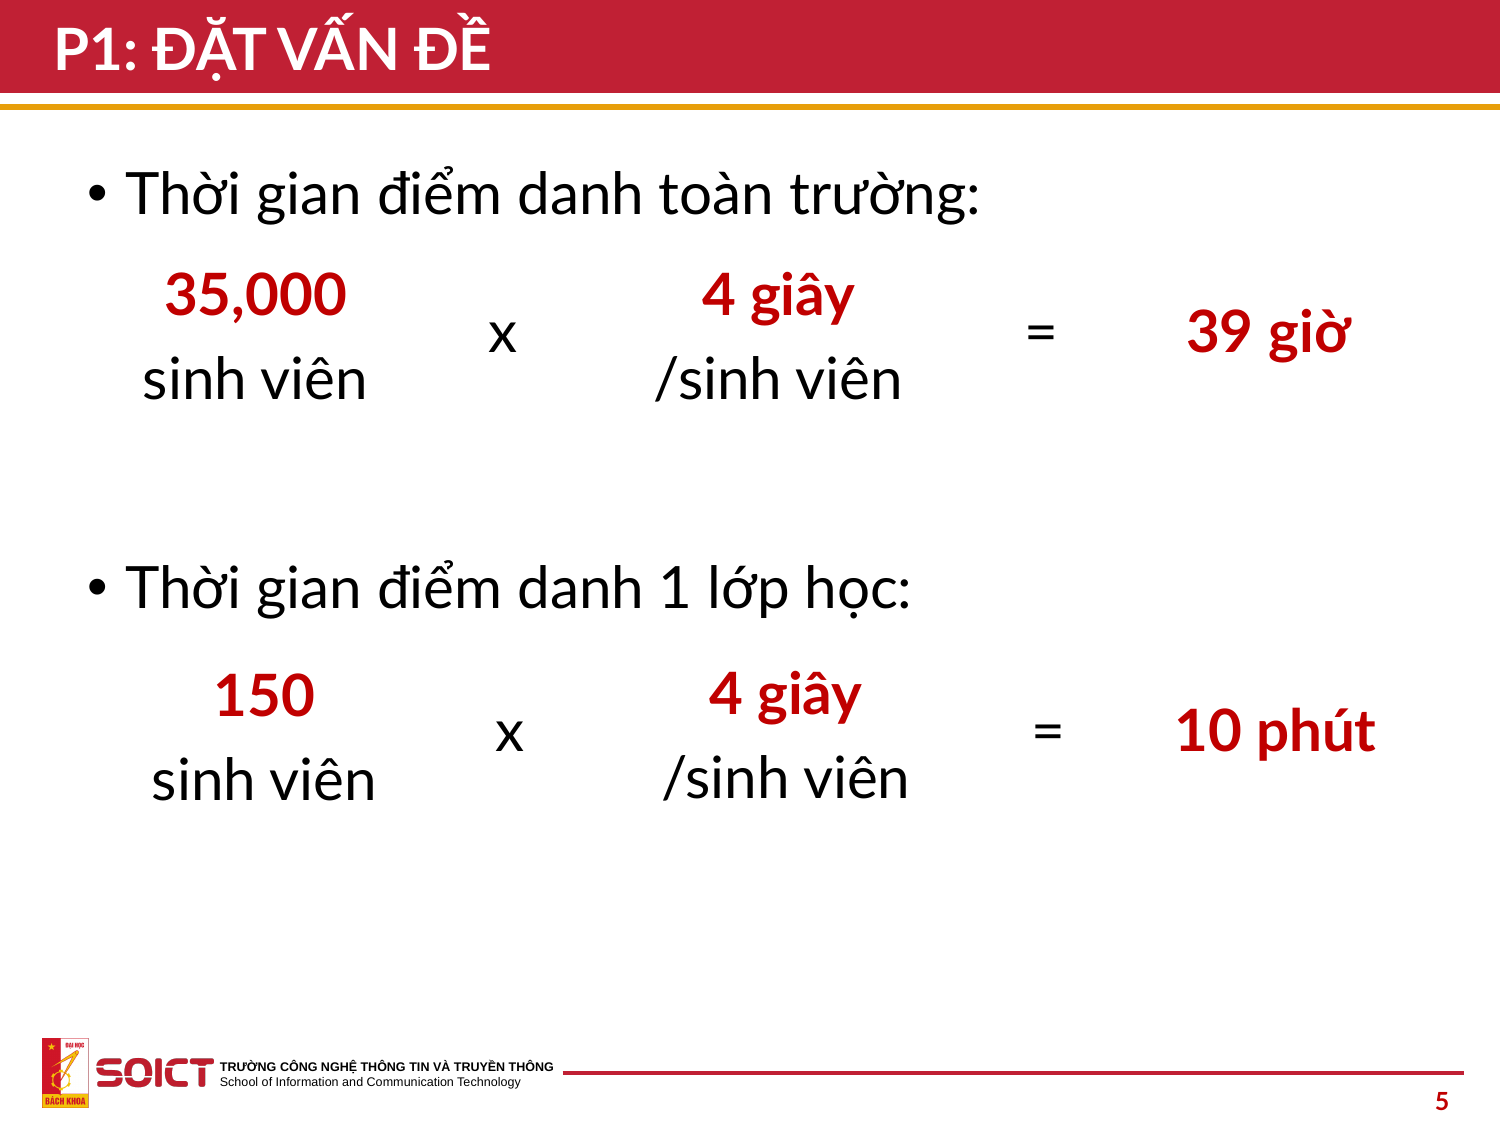

# P1: ĐẶT VẤN ĐỀ
Thời gian điểm danh toàn trường:
35,000
sinh viên
4 giây
/sinh viên
x
=
39 giờ
Thời gian điểm danh 1 lớp học:
4 giây
/sinh viên
150
sinh viên
x
=
10 phút
5